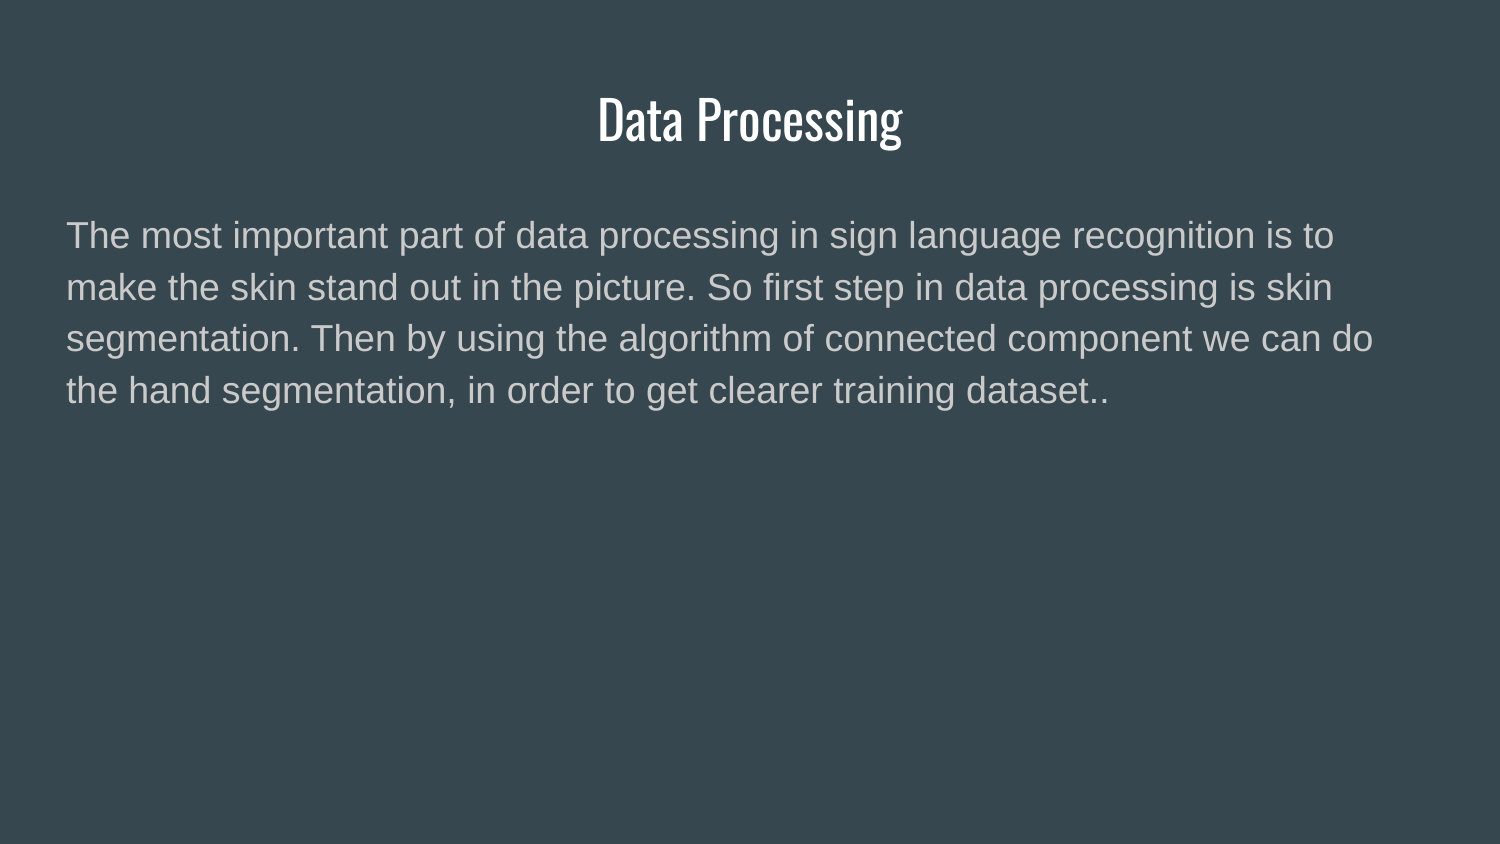

# Data Processing
The most important part of data processing in sign language recognition is to make the skin stand out in the picture. So first step in data processing is skin segmentation. Then by using the algorithm of connected component we can do the hand segmentation, in order to get clearer training dataset..